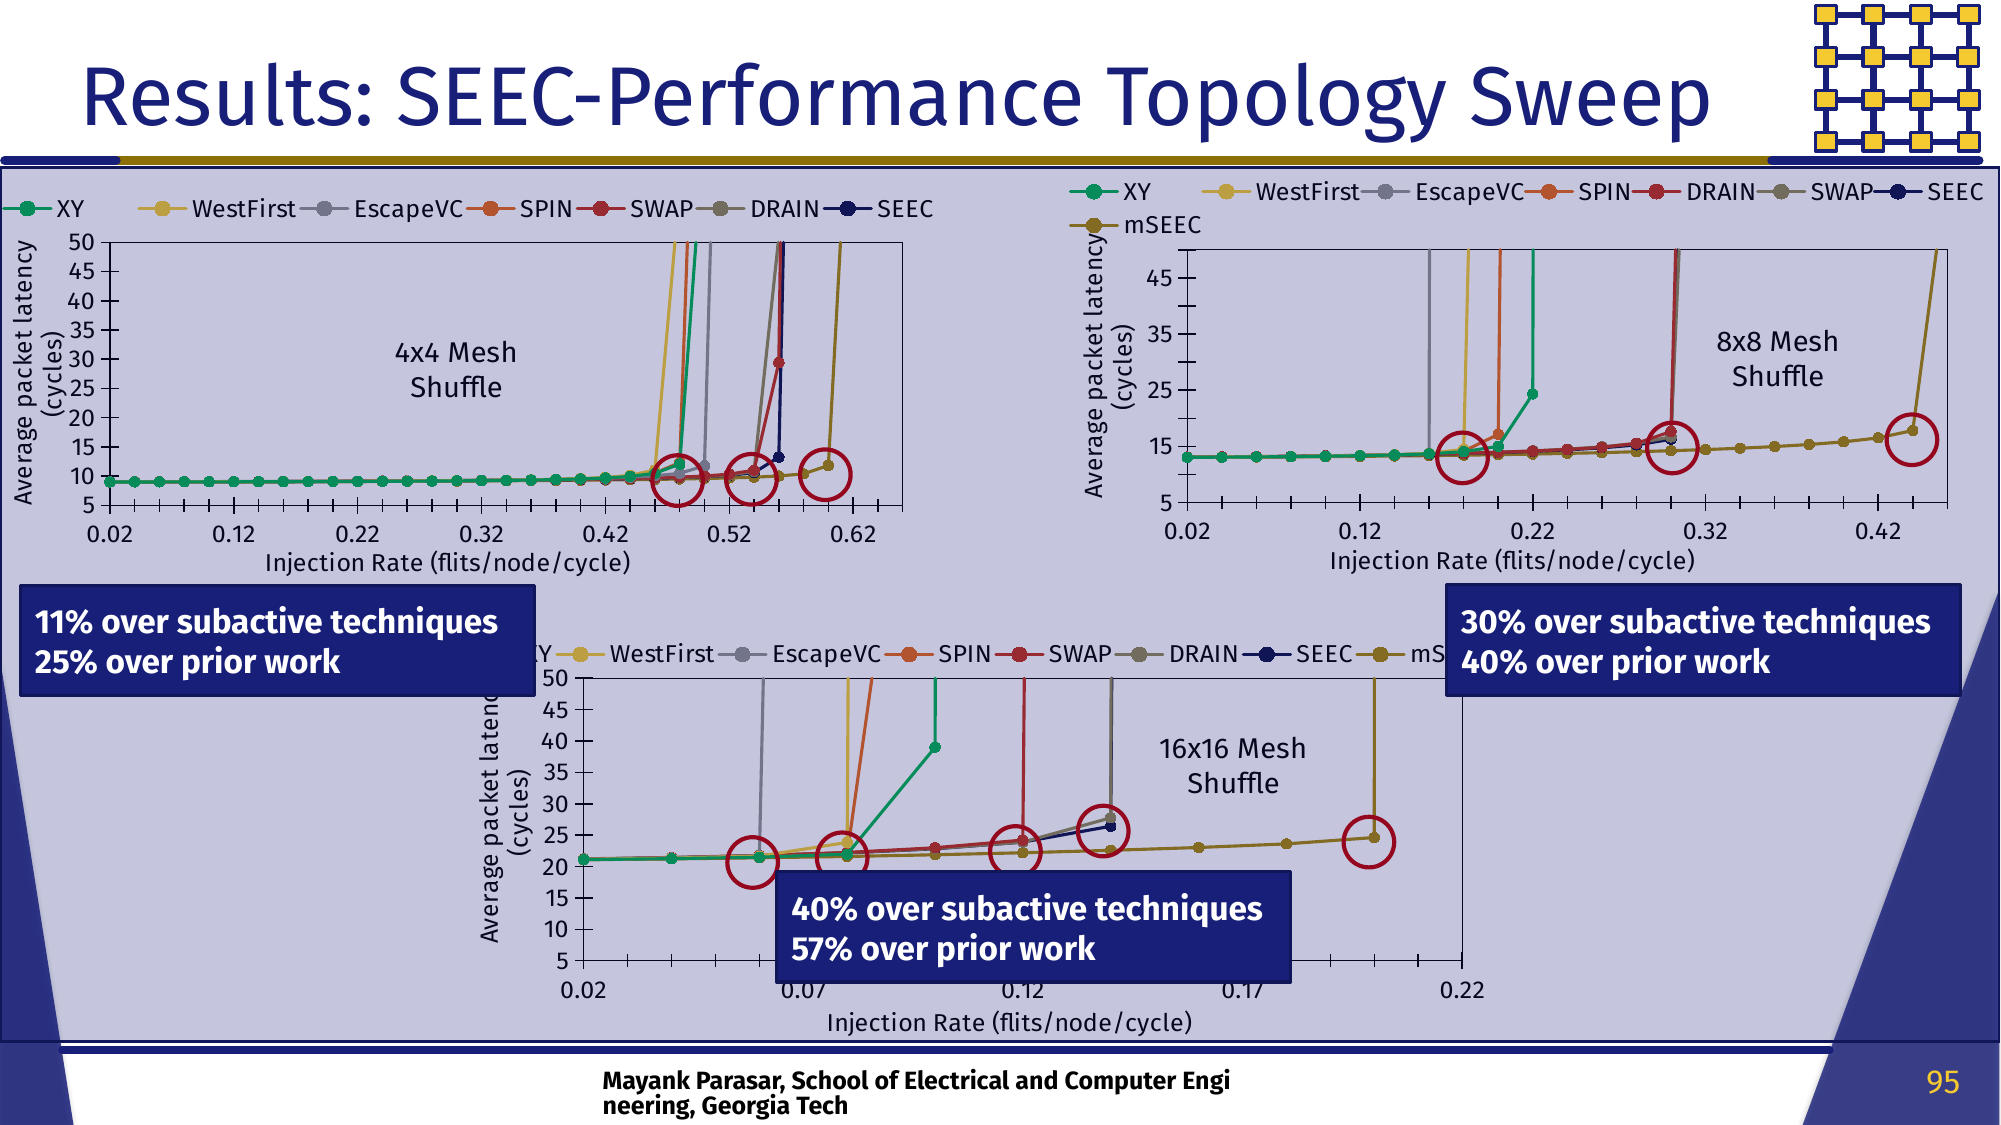

# Results: SEEC-Performance Topology Sweep

### Chart: 8x8 Mesh
Shuffle

| Category | XY | WestFirst | EscapeVC | SPIN | DRAIN | SWAP | SEEC | mSEEC |
|---|---|---|---|---|---|---|---|---|

### Chart: 4x4 Mesh
Shuffle

| Category | XY | WestFirst | EscapeVC | SPIN | SWAP | DRAIN | SEEC | mSEEC |
|---|---|---|---|---|---|---|---|---|

30% over subactive techniques
40% over prior work
11% over subactive techniques
25% over prior work

### Chart: 16x16 Mesh
Shuffle

| Category | XY | WestFirst | EscapeVC | SPIN | SWAP | DRAIN | SEEC | mSEEC |
|---|---|---|---|---|---|---|---|---|

40% over subactive techniques
57% over prior work
95
Mayank Parasar, School of Electrical and Computer Engineering, Georgia Tech